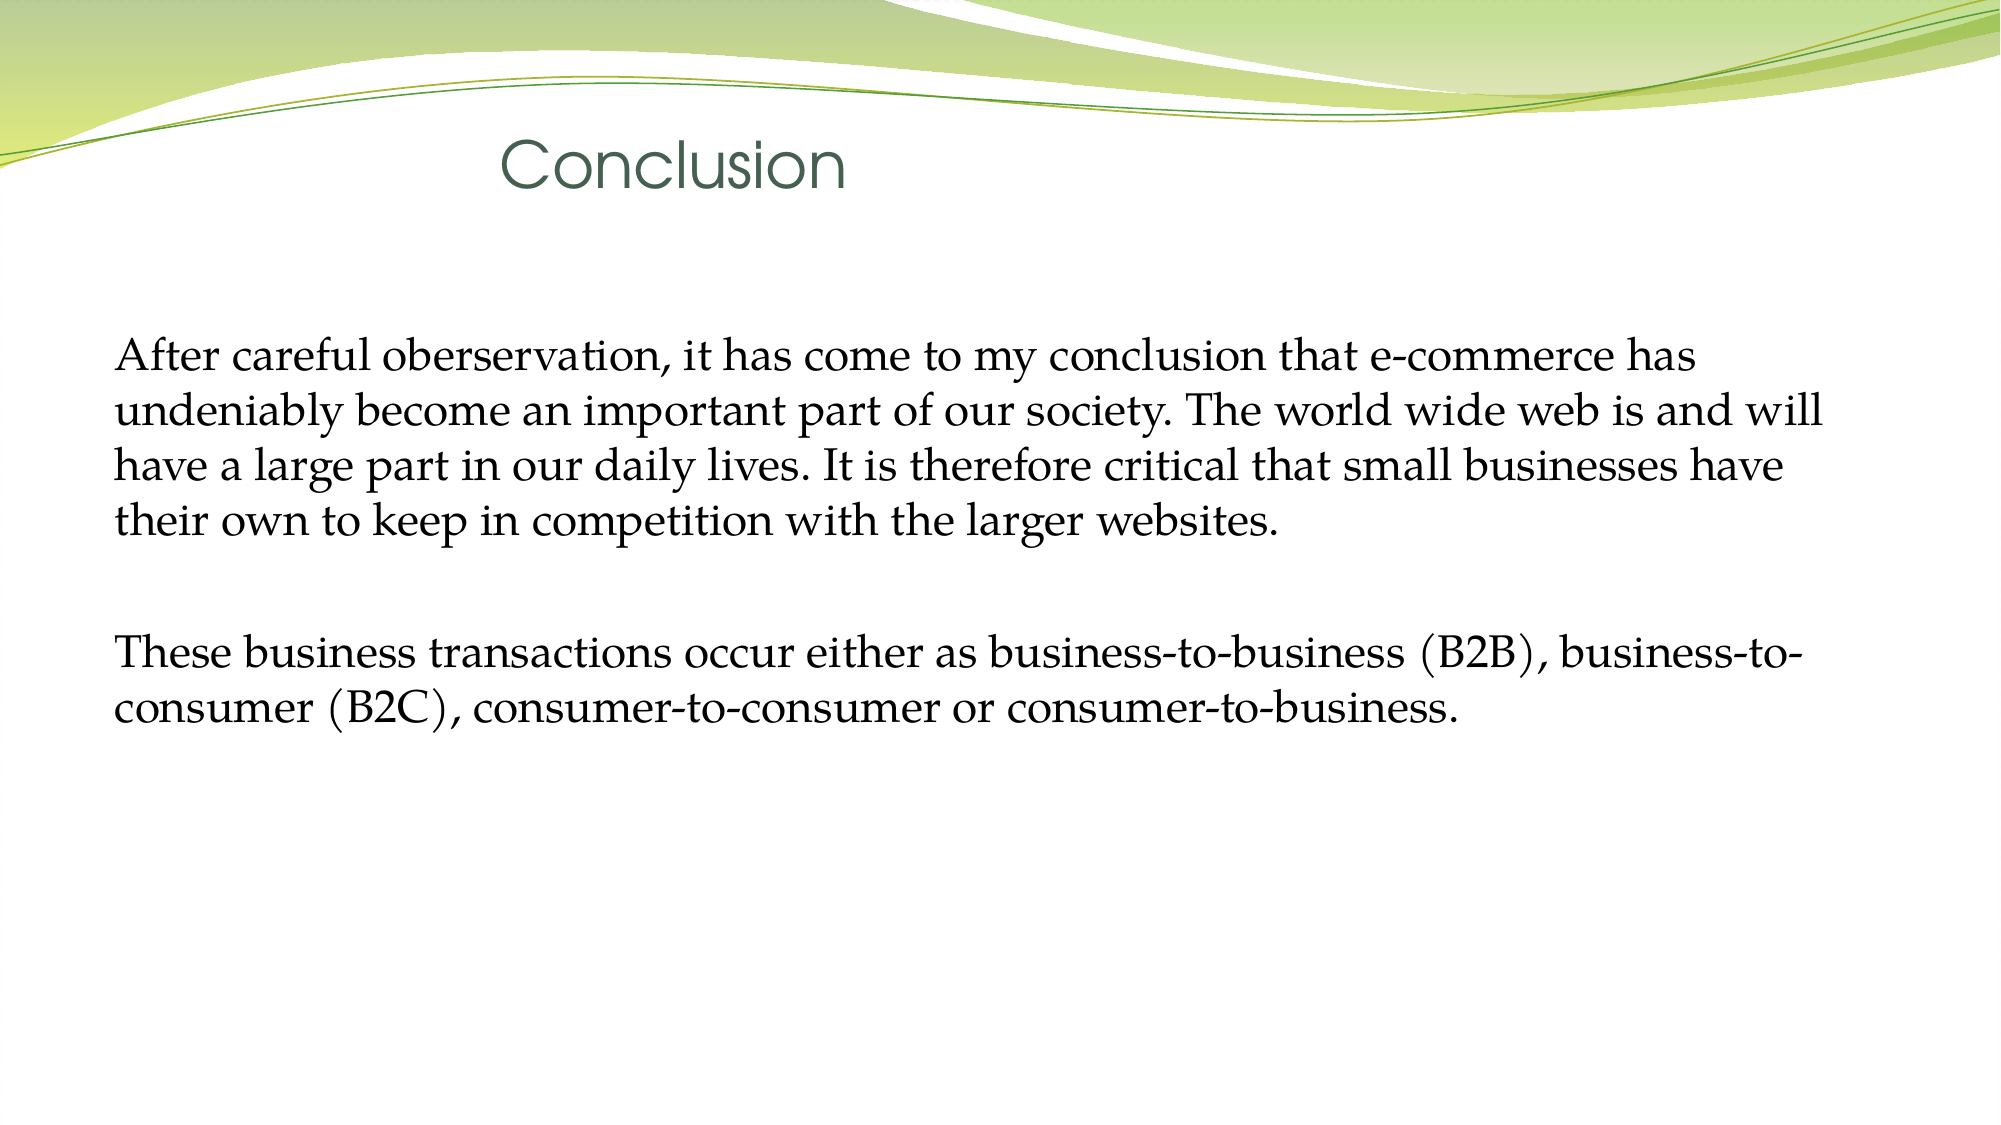

Conclusion
After careful oberservation, it has come to my conclusion that e-commerce has undeniably become an important part of our society. The world wide web is and will have a large part in our daily lives. It is therefore critical that small businesses have their own to keep in competition with the larger websites.

These business transactions occur either as business-to-business (B2B), business-to-consumer (B2C), consumer-to-consumer or consumer-to-business.